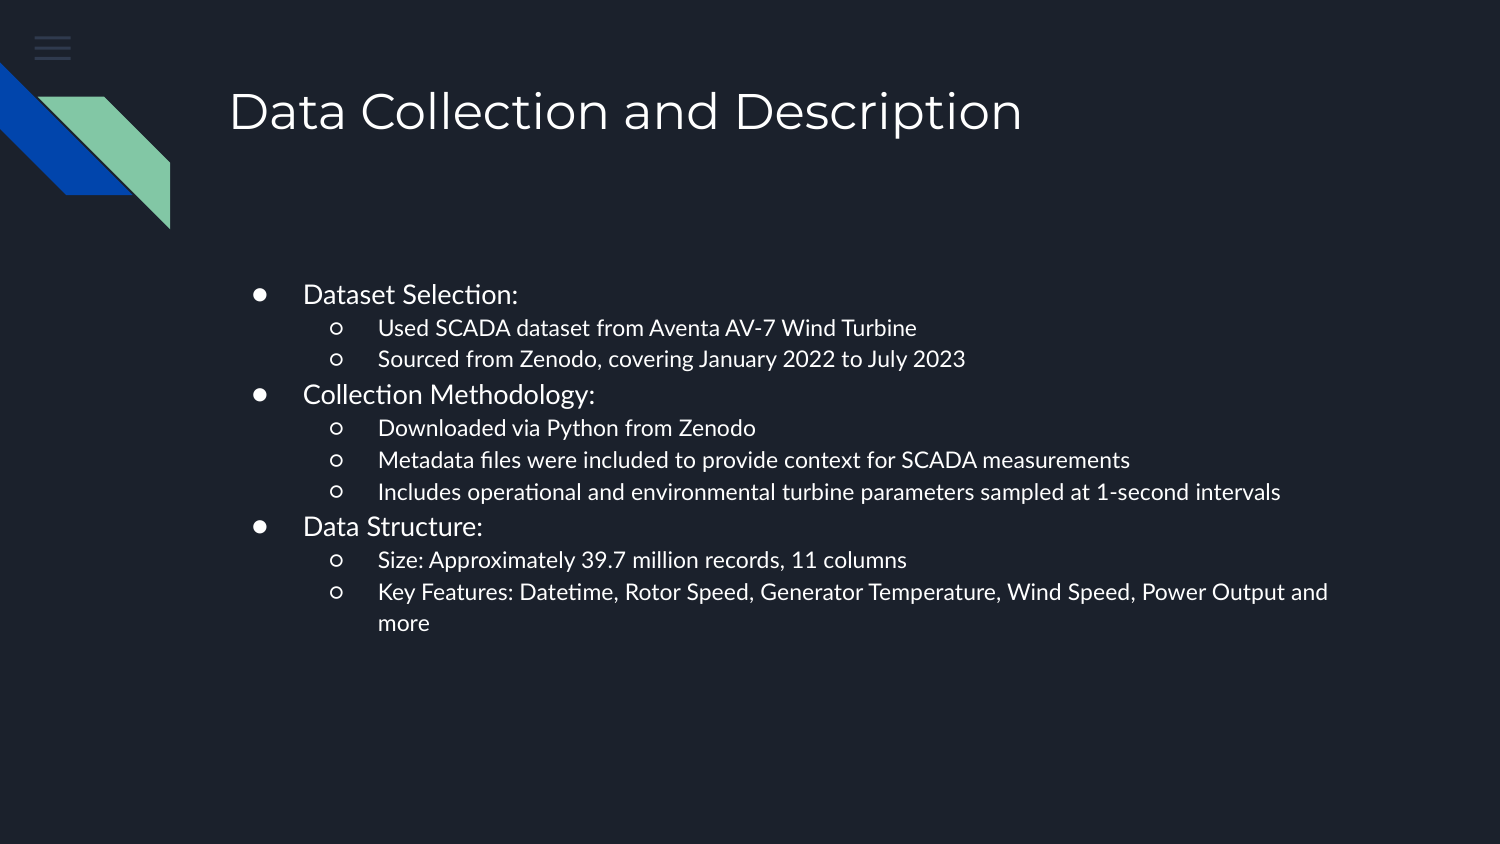

# Data Collection and Description
Dataset Selection:
Used SCADA dataset from Aventa AV-7 Wind Turbine
Sourced from Zenodo, covering January 2022 to July 2023
Collection Methodology:
Downloaded via Python from Zenodo
Metadata files were included to provide context for SCADA measurements
Includes operational and environmental turbine parameters sampled at 1-second intervals
Data Structure:
Size: Approximately 39.7 million records, 11 columns
Key Features: Datetime, Rotor Speed, Generator Temperature, Wind Speed, Power Output and more